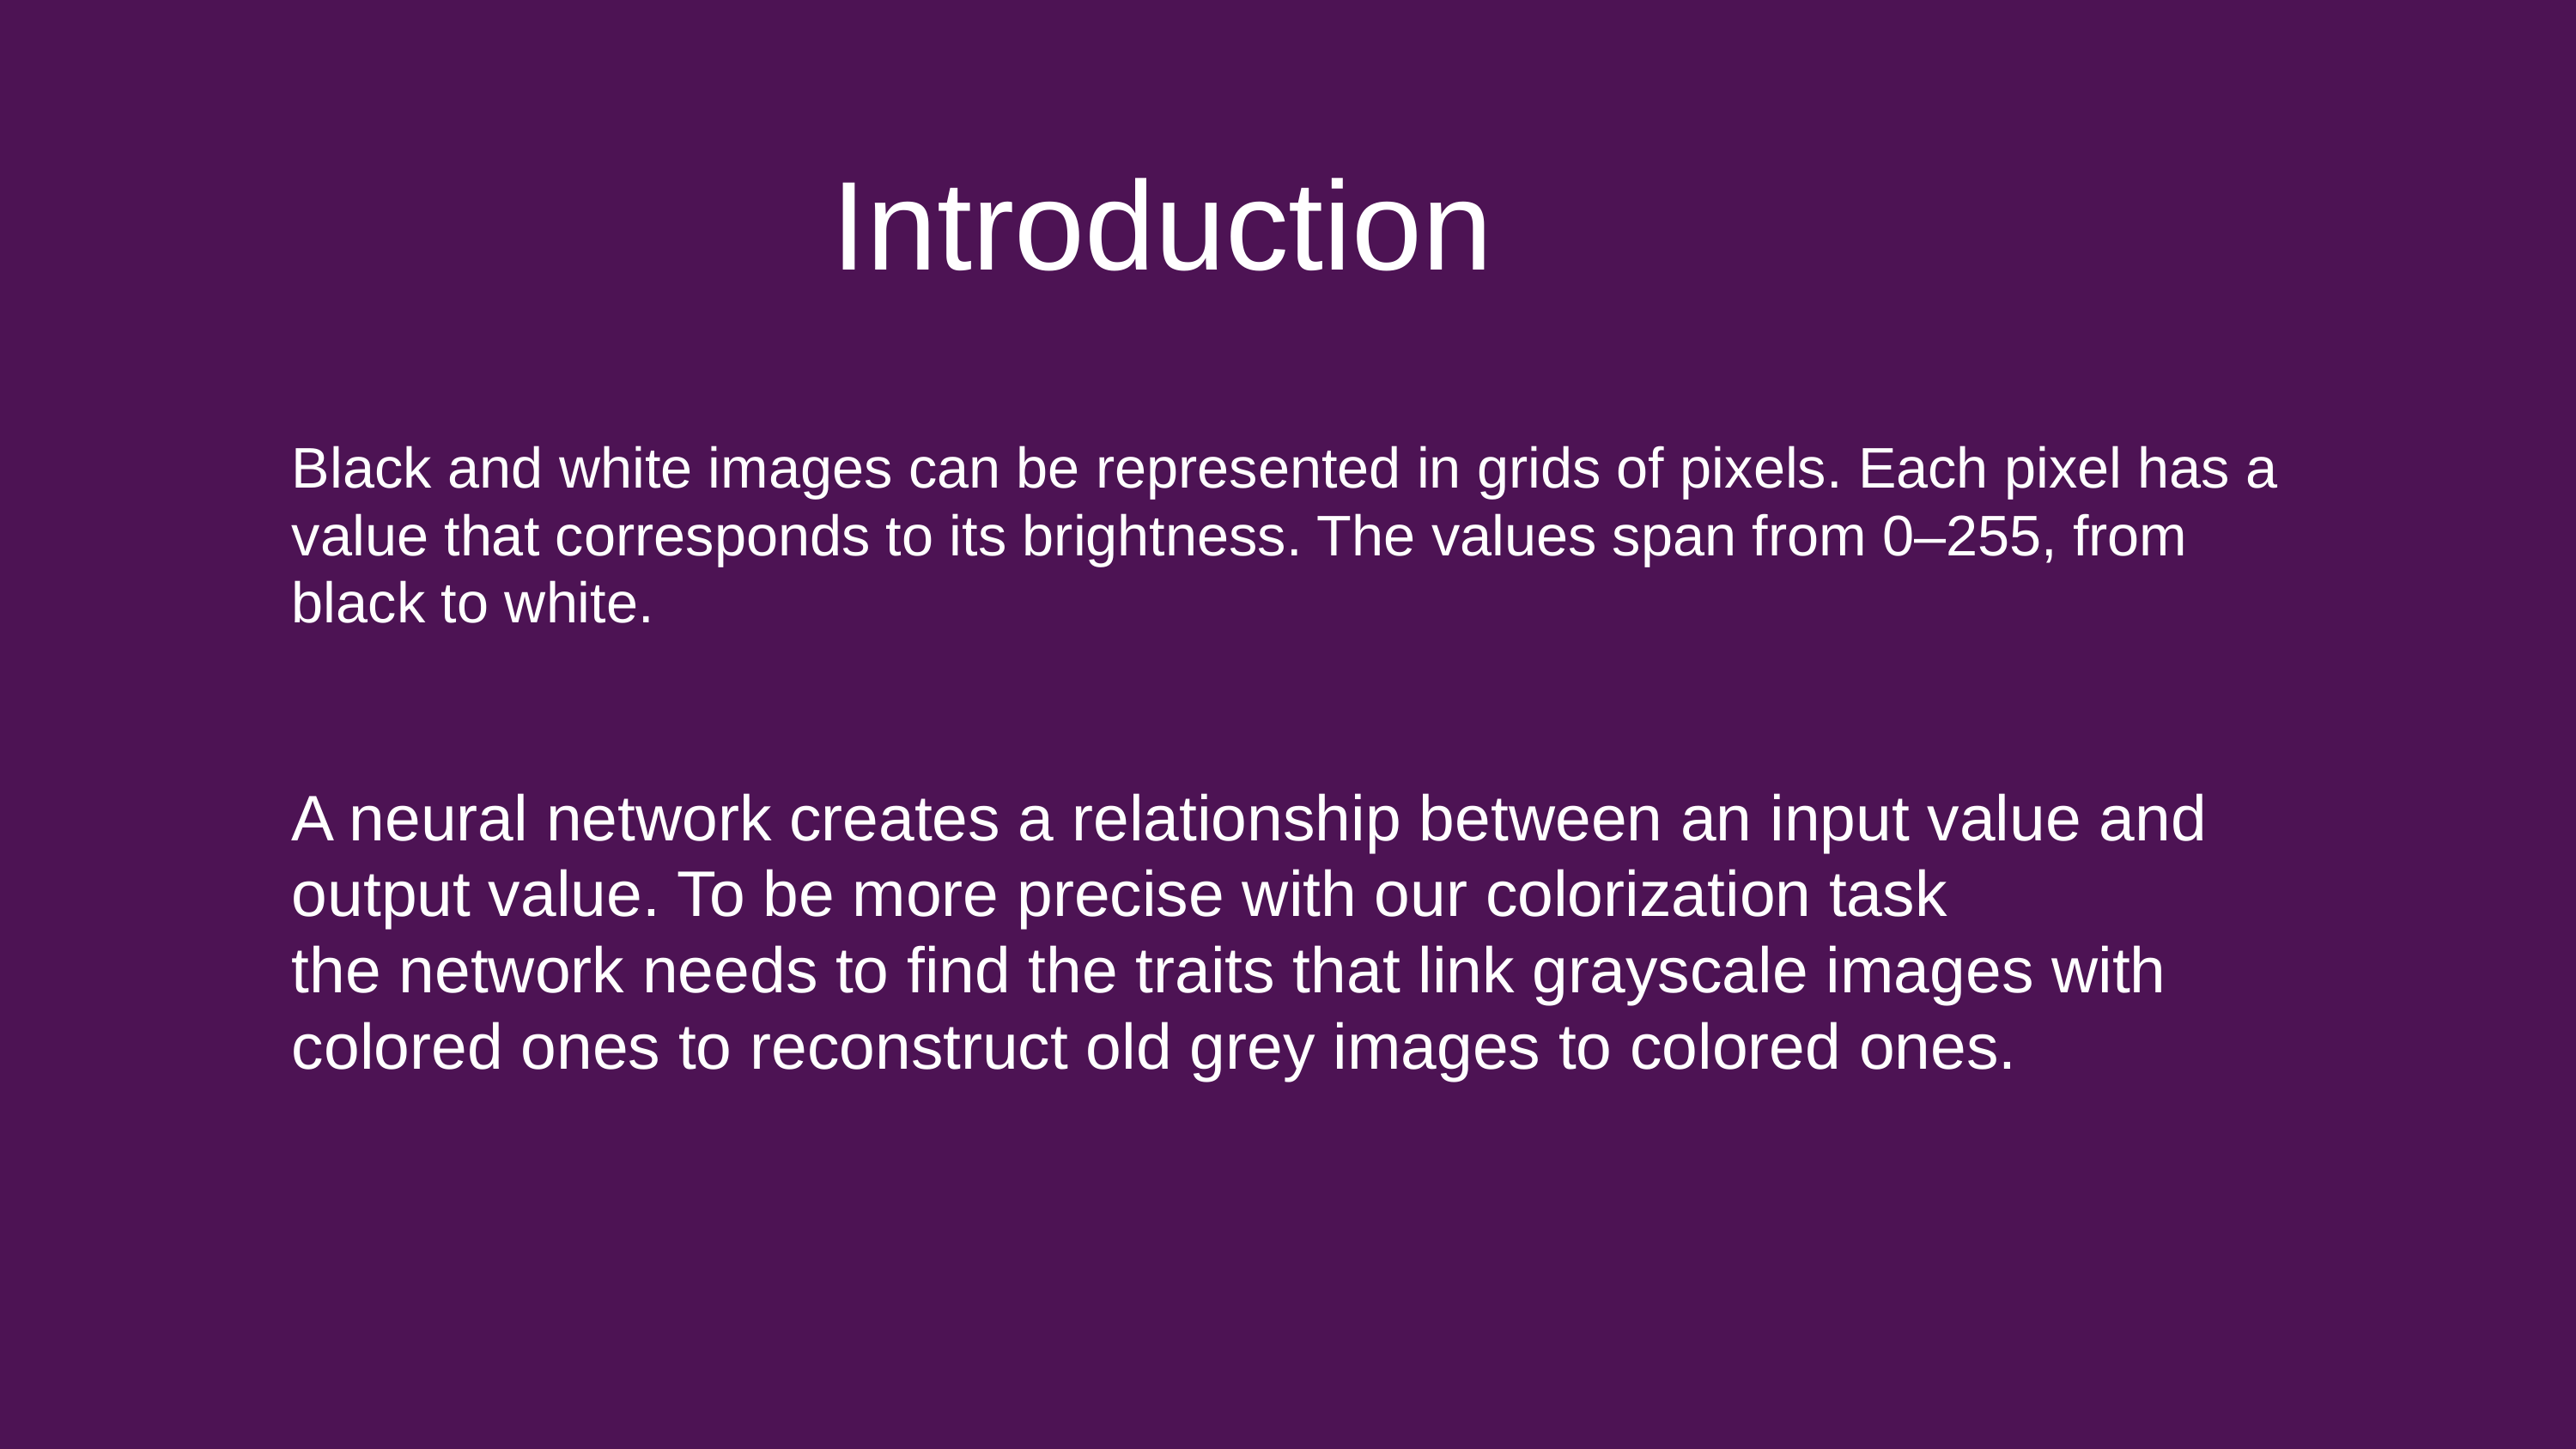

Introduction
Black and white images can be represented in grids of pixels. Each pixel has a value that corresponds to its brightness. The values span from 0–255, from black to white.

A neural network creates a relationship between an input value and output value. To be more precise with our colorization task
the network needs to find the traits that link grayscale images with colored ones to reconstruct old grey images to colored ones.